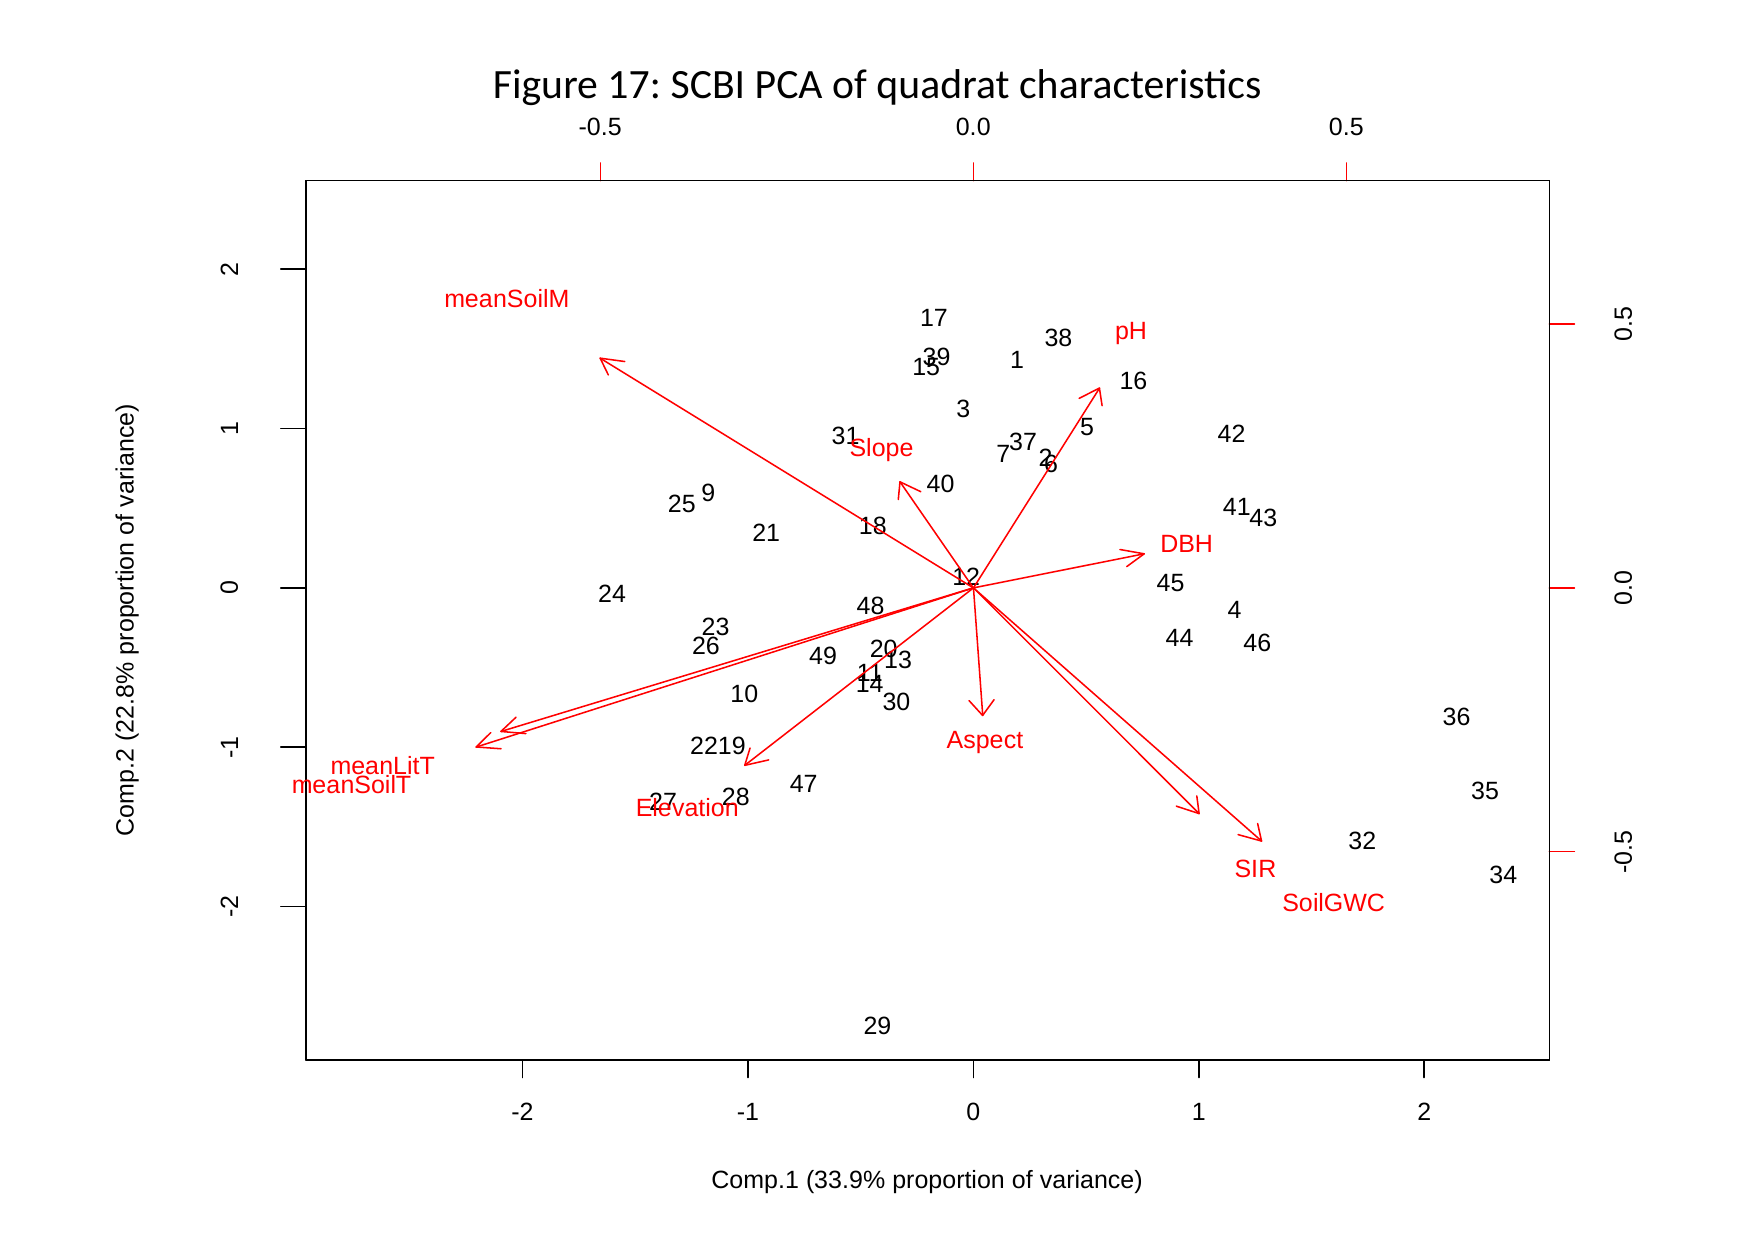

-0.5
0.0
0.5

2

meanSoilM
17
0.5
pH

38
39
1
15

16

3
5
1
42
31

37
Slope
7
2
6
40

9
25
41
43
18
21
DBH

12
45
0
0.0
24

48
4
Comp.2 (22.8% proportion of variance)
23
44
46
26
20
49
13
11
14
10
30

36

Aspect

19
22
-1

meanLitT
47
meanSoilT
35
28
27

Elevation

32
-0.5

SIR
34
SoilGWC
-2

29

0
-2
-1
1
2
Comp.1 (33.9% proportion of variance)
Figure 17: SCBI PCA of quadrat characteristics